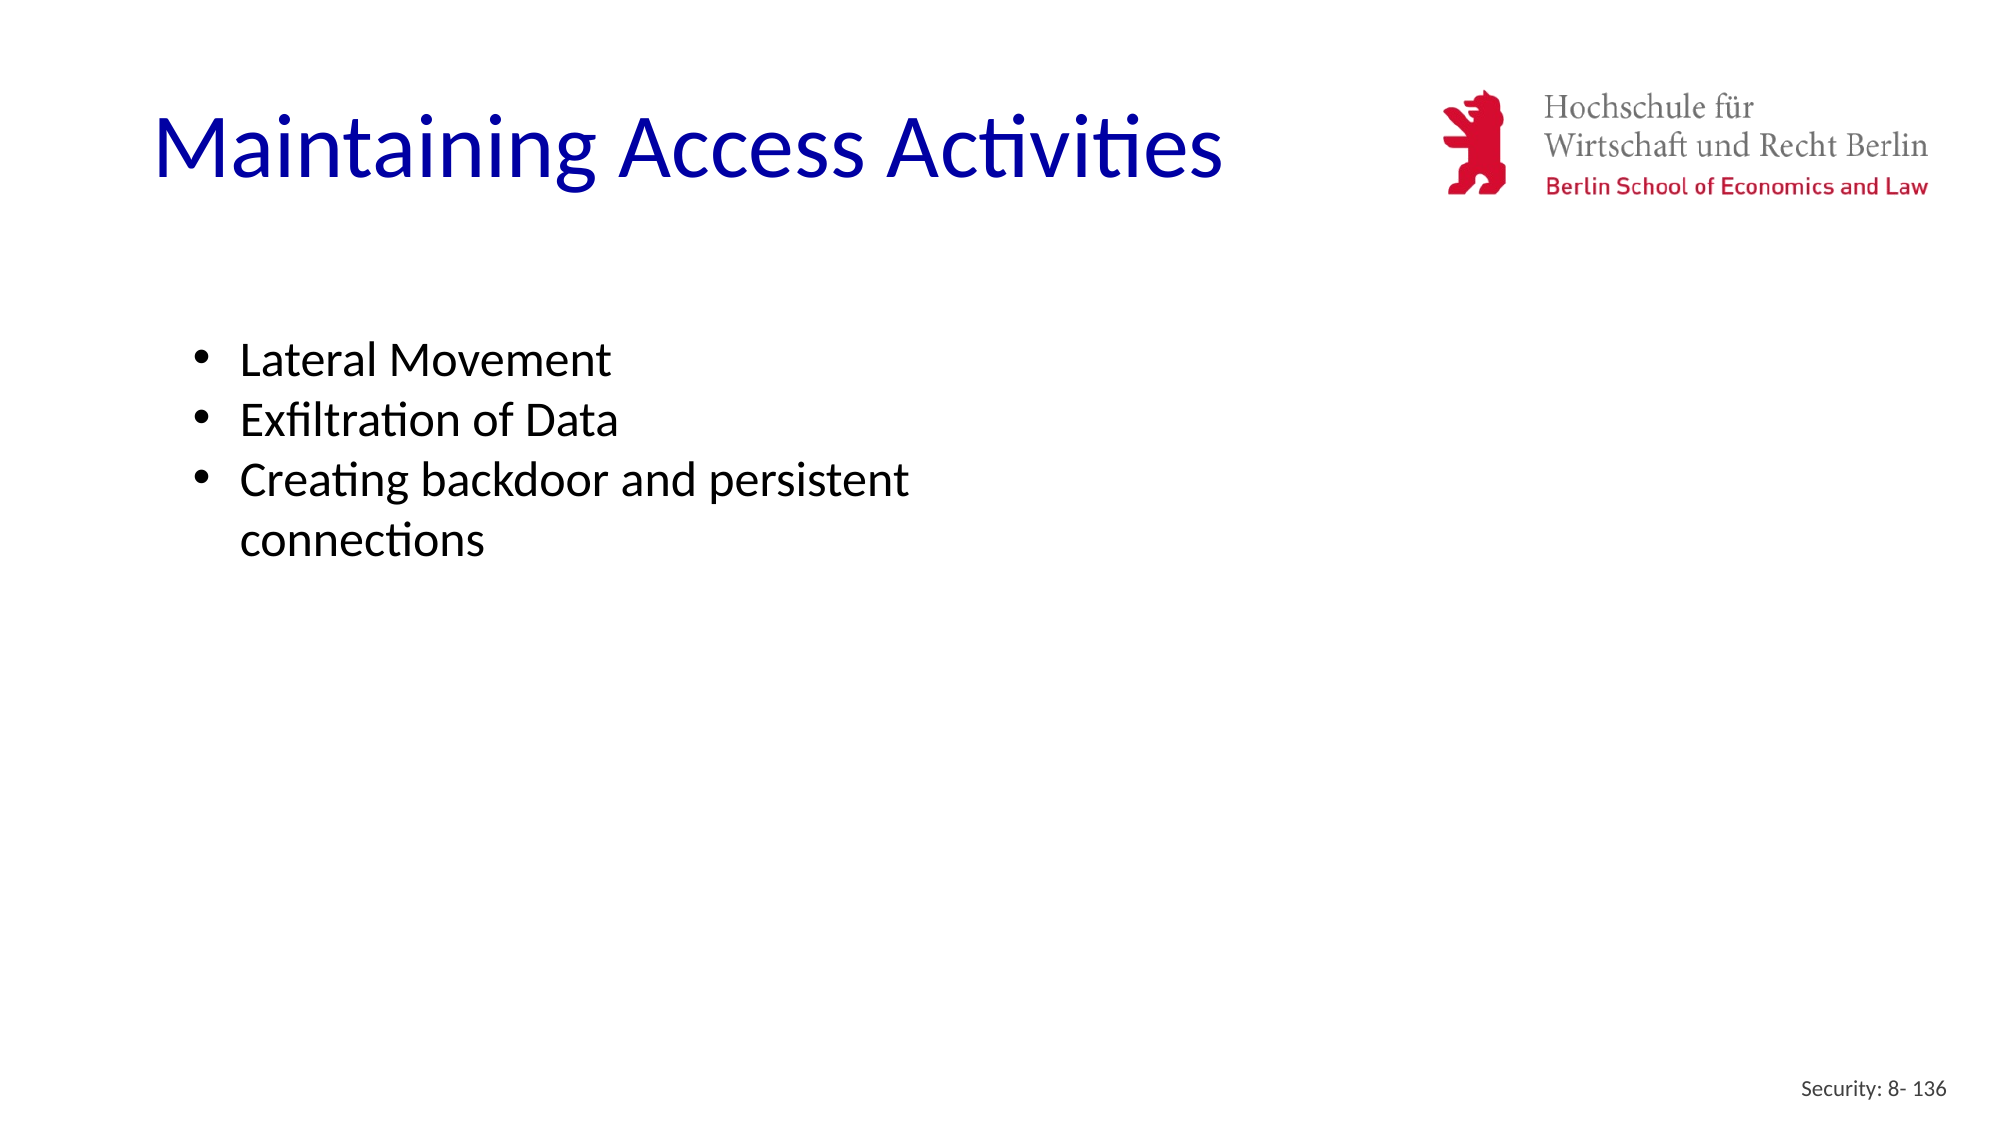

# Maintaining Access Activities
Lateral Movement
Exfiltration of Data
Creating backdoor and persistent connections

Security: 8- 136